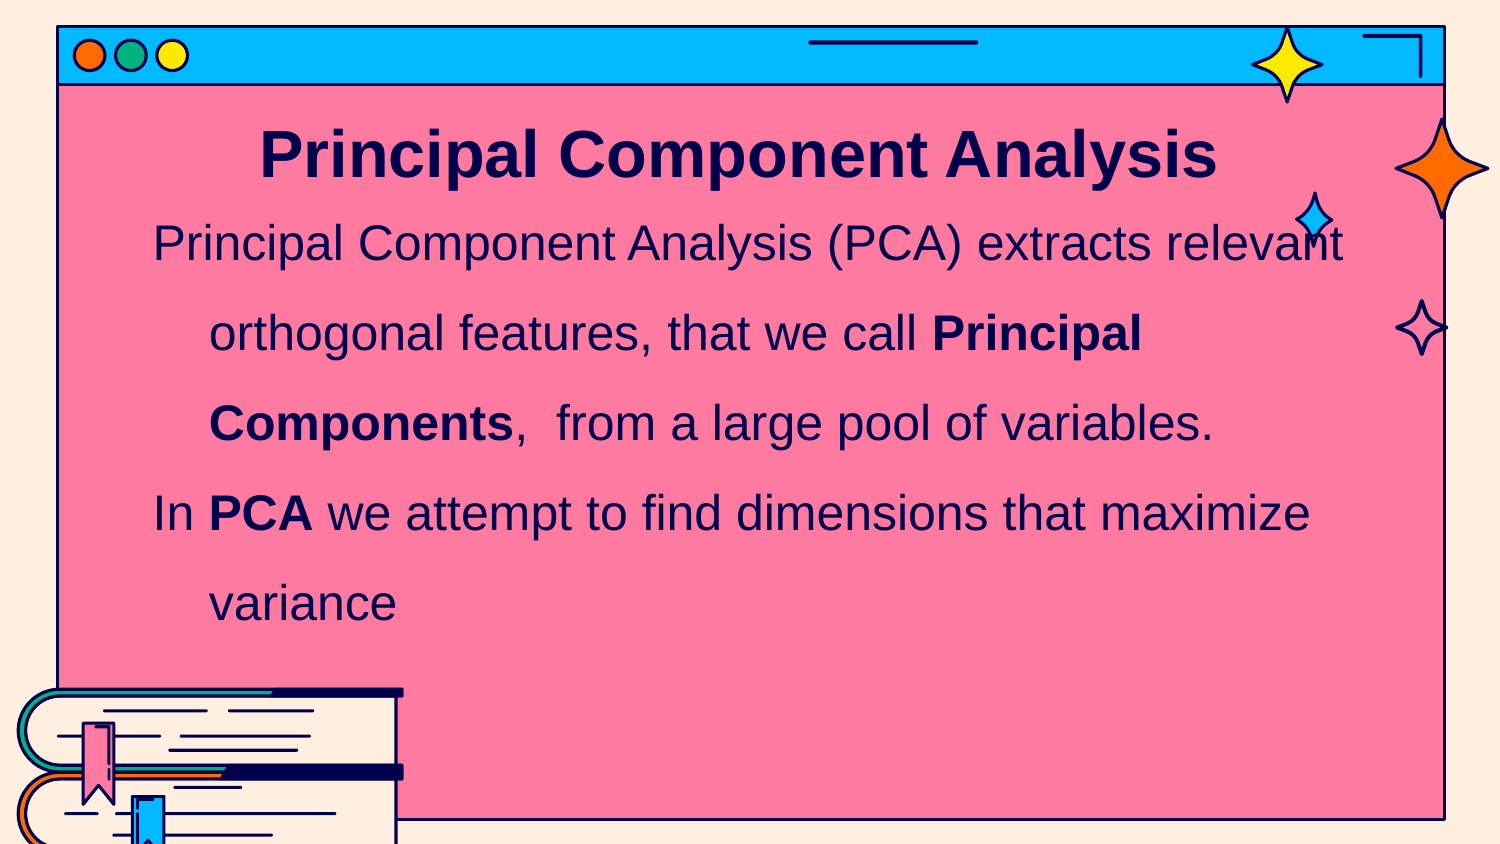

# Principal Component Analysis

Principal Component Analysis (PCA) extracts relevant orthogonal features, that we call Principal Components,  from a large pool of variables.
In PCA we attempt to find dimensions that maximize variance